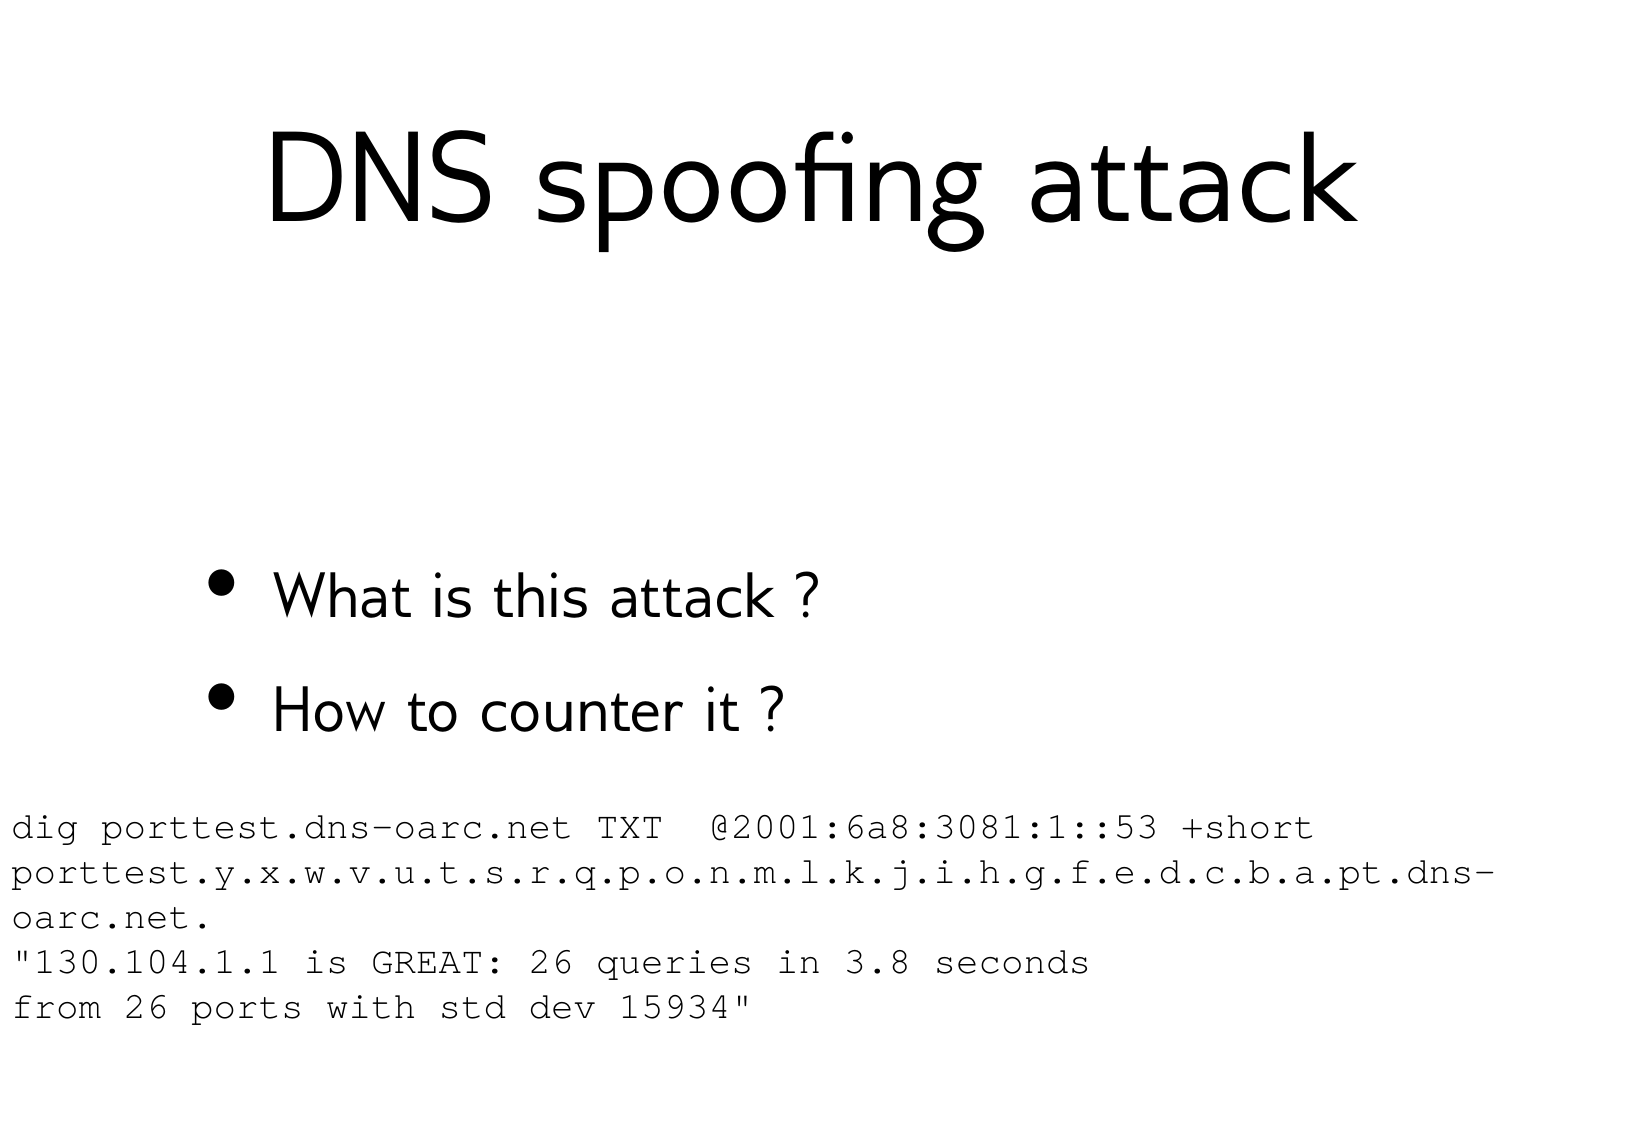

# DNS spoofing attack
What is this attack ?
How to counter it ?
dig porttest.dns-oarc.net TXT  @2001:6a8:3081:1::53 +short
porttest.y.x.w.v.u.t.s.r.q.p.o.n.m.l.k.j.i.h.g.f.e.d.c.b.a.pt.dns-oarc.net.
"130.104.1.1 is GREAT: 26 queries in 3.8 seconds
from 26 ports with std dev 15934"